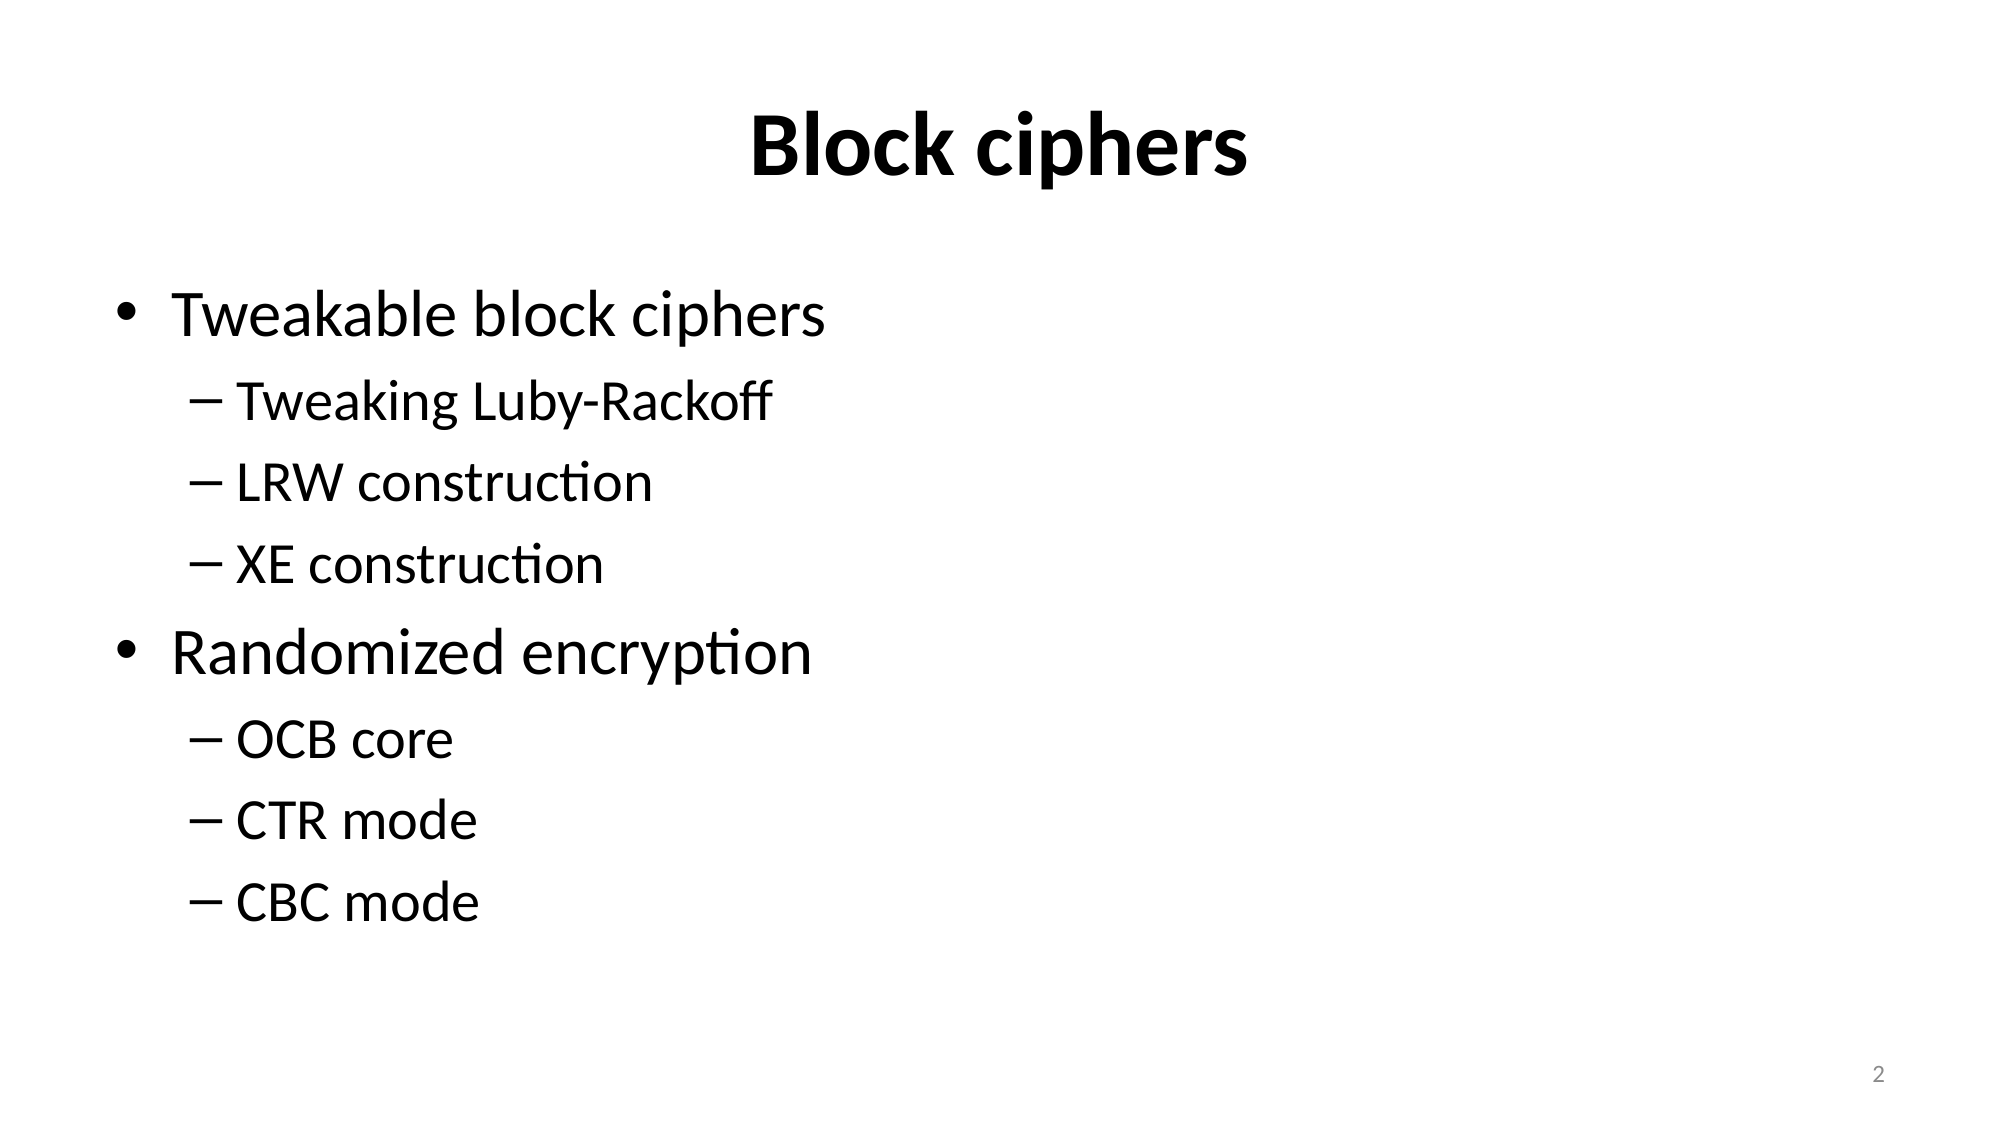

# Block ciphers
Tweakable block ciphers
Tweaking Luby-Rackoff
LRW construction
XE construction
Randomized encryption
OCB core
CTR mode
CBC mode

2